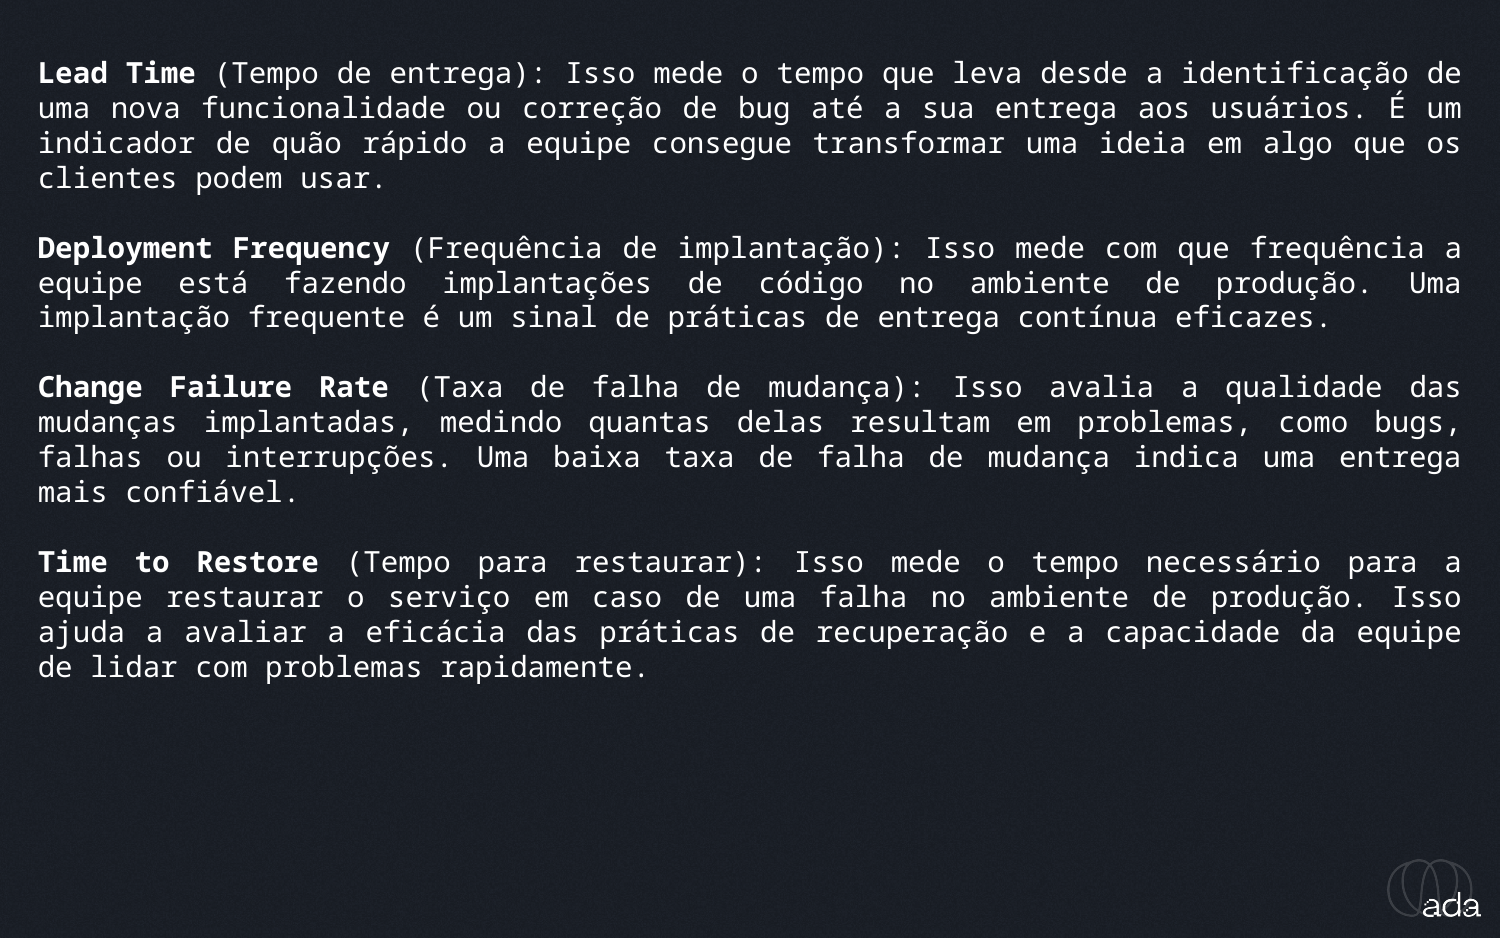

_4 Keys metrics
Lead Time (Tempo de entrega): Isso mede o tempo que leva desde a identificação de uma nova funcionalidade ou correção de bug até a sua entrega aos usuários. É um indicador de quão rápido a equipe consegue transformar uma ideia em algo que os clientes podem usar.

Deployment Frequency (Frequência de implantação): Isso mede com que frequência a equipe está fazendo implantações de código no ambiente de produção. Uma implantação frequente é um sinal de práticas de entrega contínua eficazes.

Change Failure Rate (Taxa de falha de mudança): Isso avalia a qualidade das mudanças implantadas, medindo quantas delas resultam em problemas, como bugs, falhas ou interrupções. Uma baixa taxa de falha de mudança indica uma entrega mais confiável.

Time to Restore (Tempo para restaurar): Isso mede o tempo necessário para a equipe restaurar o serviço em caso de uma falha no ambiente de produção. Isso ajuda a avaliar a eficácia das práticas de recuperação e a capacidade da equipe de lidar com problemas rapidamente.